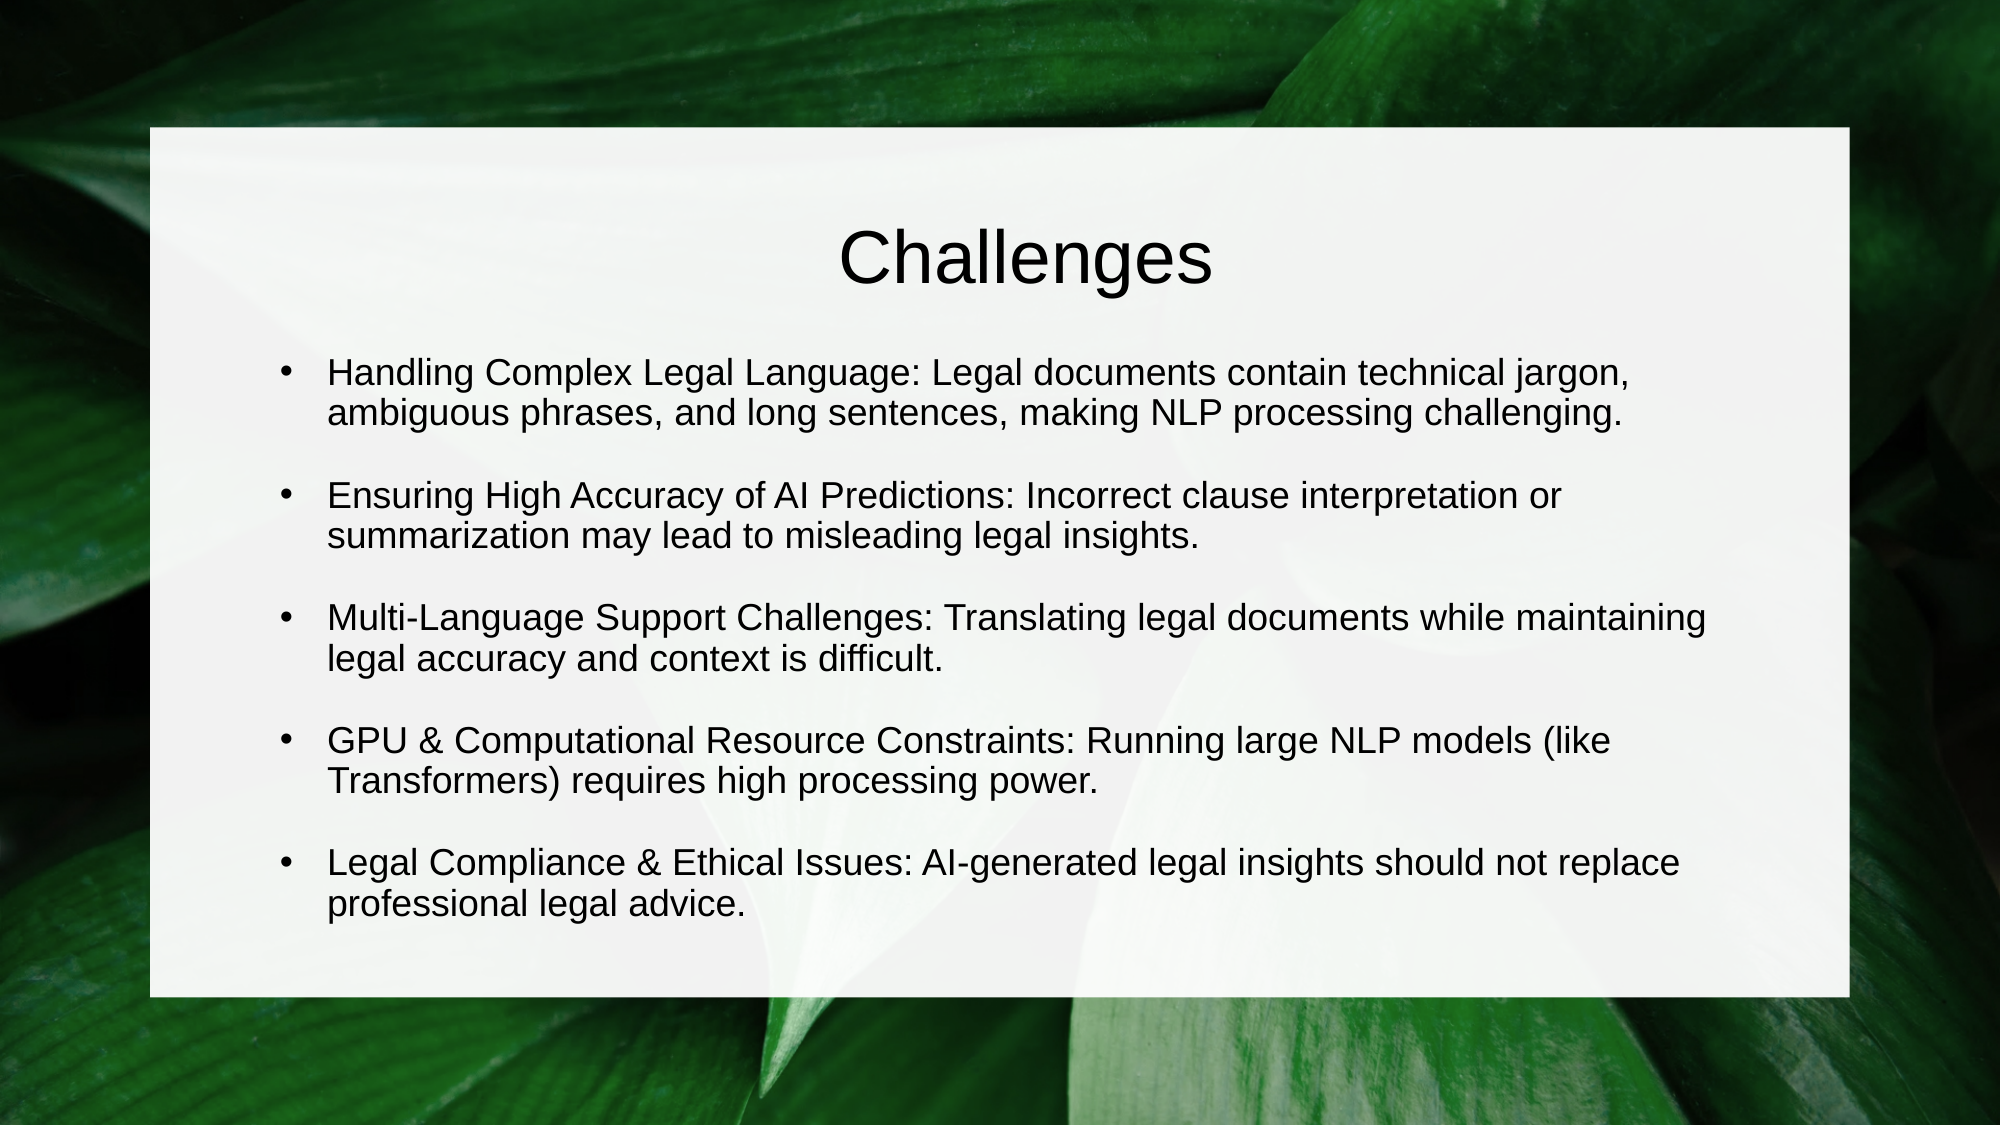

# Challenges
Handling Complex Legal Language: Legal documents contain technical jargon, ambiguous phrases, and long sentences, making NLP processing challenging.
Ensuring High Accuracy of AI Predictions: Incorrect clause interpretation or summarization may lead to misleading legal insights.
Multi-Language Support Challenges: Translating legal documents while maintaining legal accuracy and context is difficult.
GPU & Computational Resource Constraints: Running large NLP models (like Transformers) requires high processing power.
Legal Compliance & Ethical Issues: AI-generated legal insights should not replace professional legal advice.